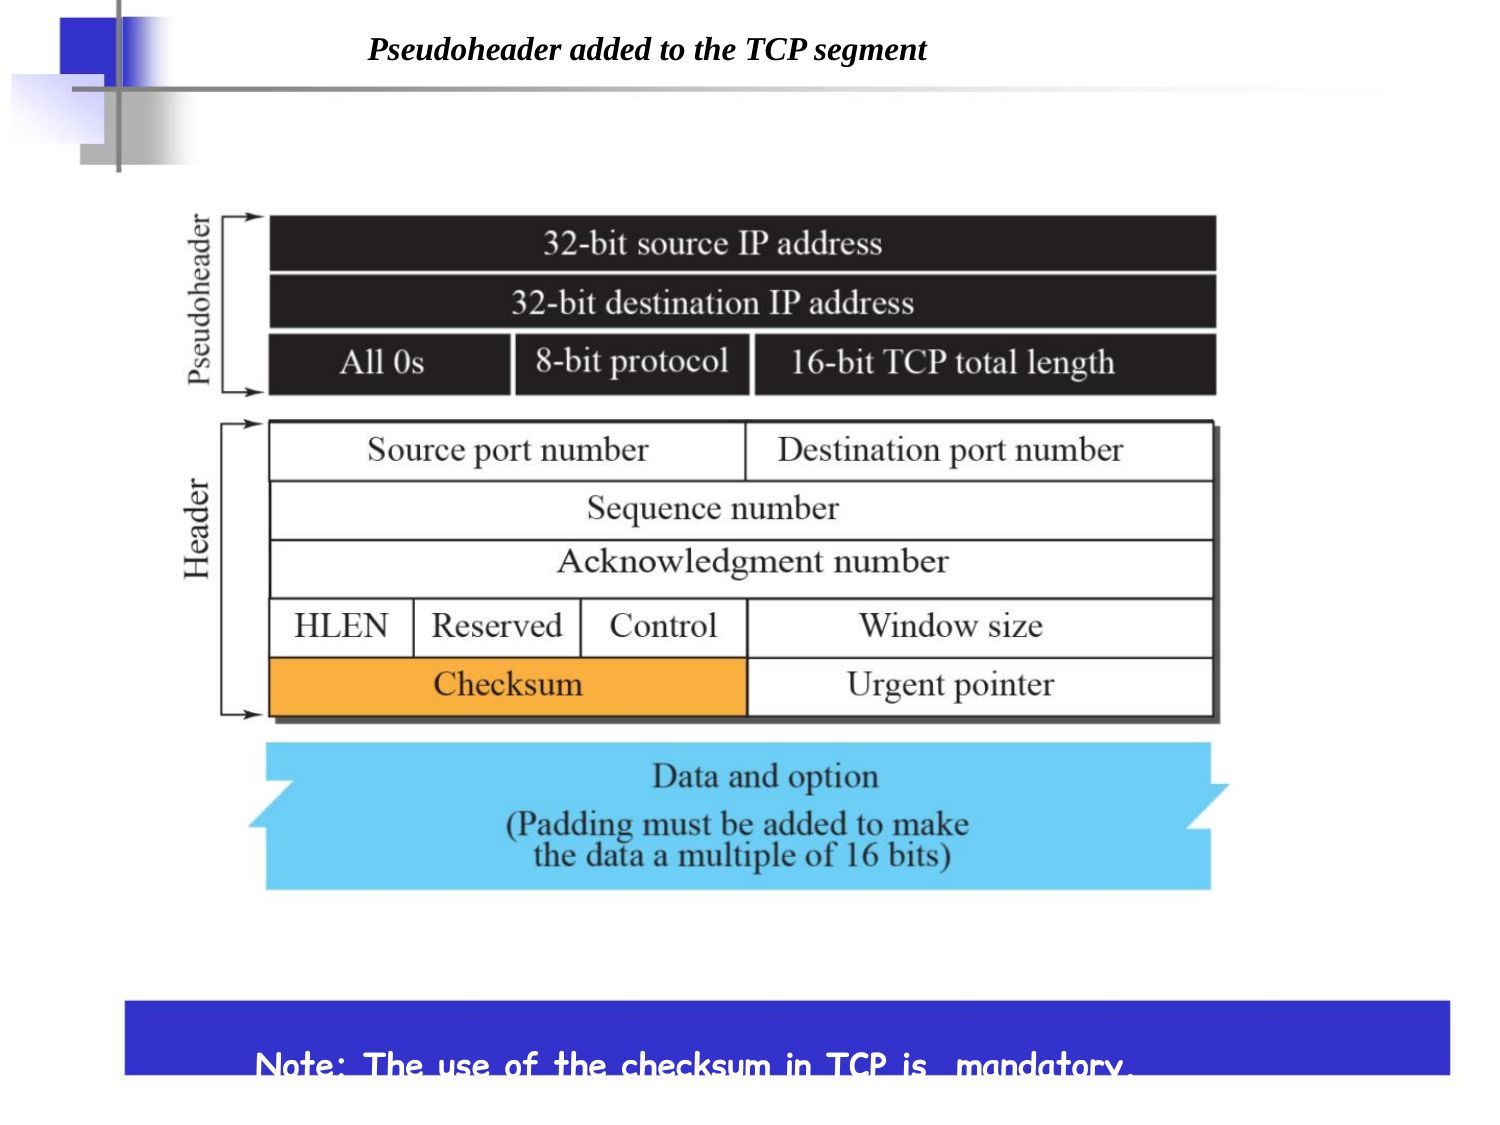

Pseudoheader added to the TCP segment
Note: The use of the checksum in TCP is  mandatory.